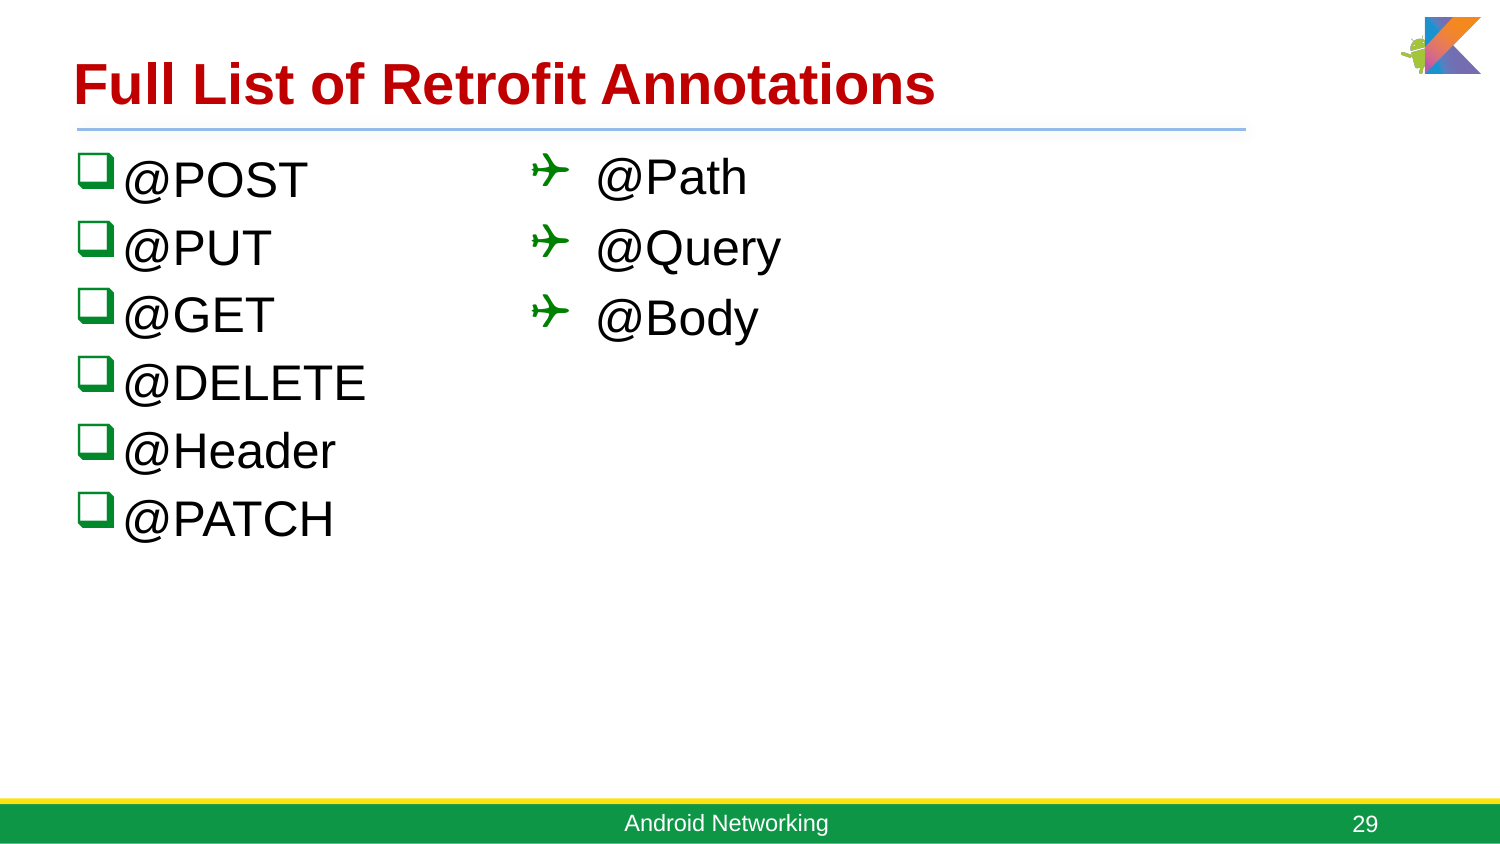

# Full List of Retrofit Annotations
@Path
@Query
@Body
@POST
@PUT
@GET
@DELETE
@Header
@PATCH
29
Android Networking